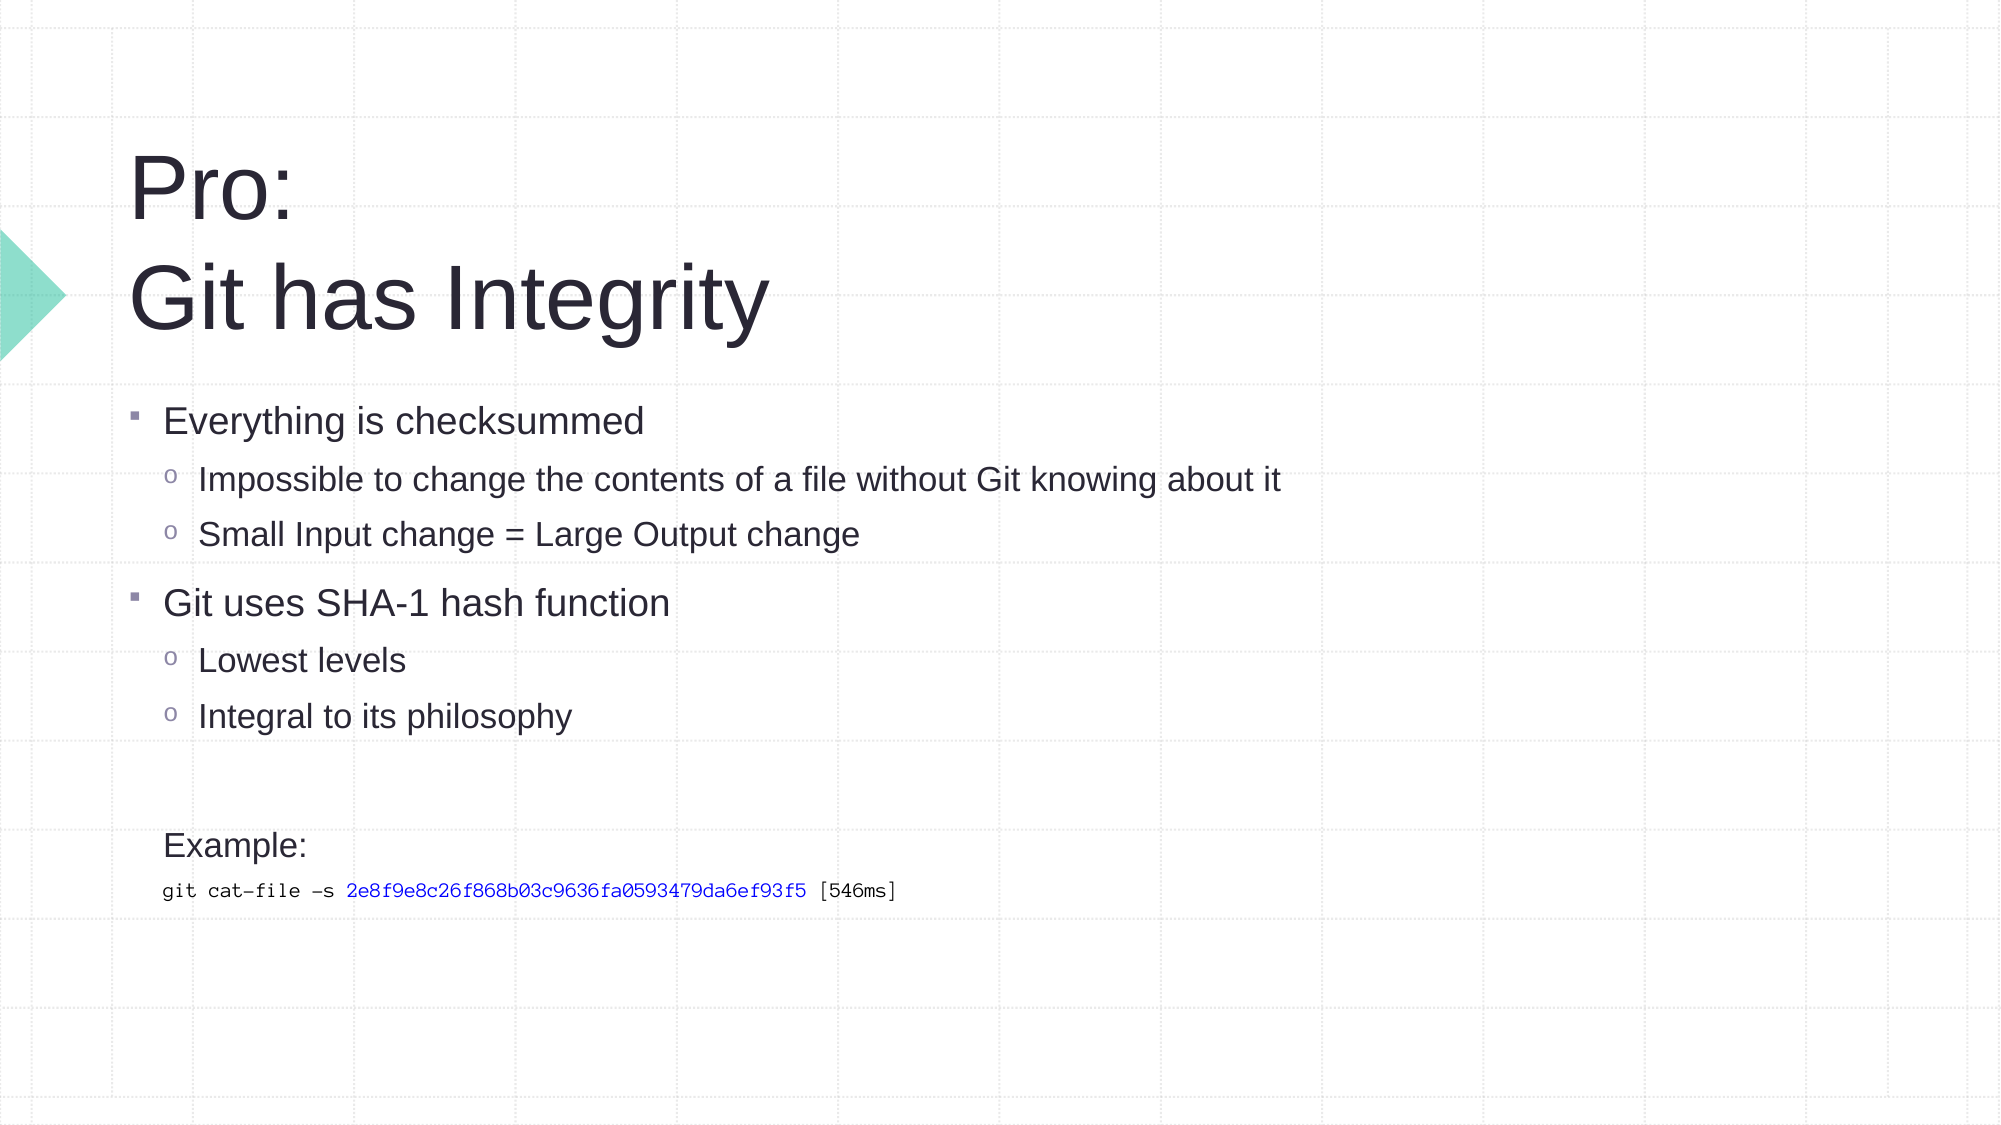

# Pro: Git has Integrity
Everything is checksummed
Impossible to change the contents of a file without Git knowing about it
Small Input change = Large Output change
Git uses SHA-1 hash function
Lowest levels
Integral to its philosophy

Example:
git cat-file -s 2e8f9e8c26f868b03c9636fa0593479da6ef93f5 [546ms]